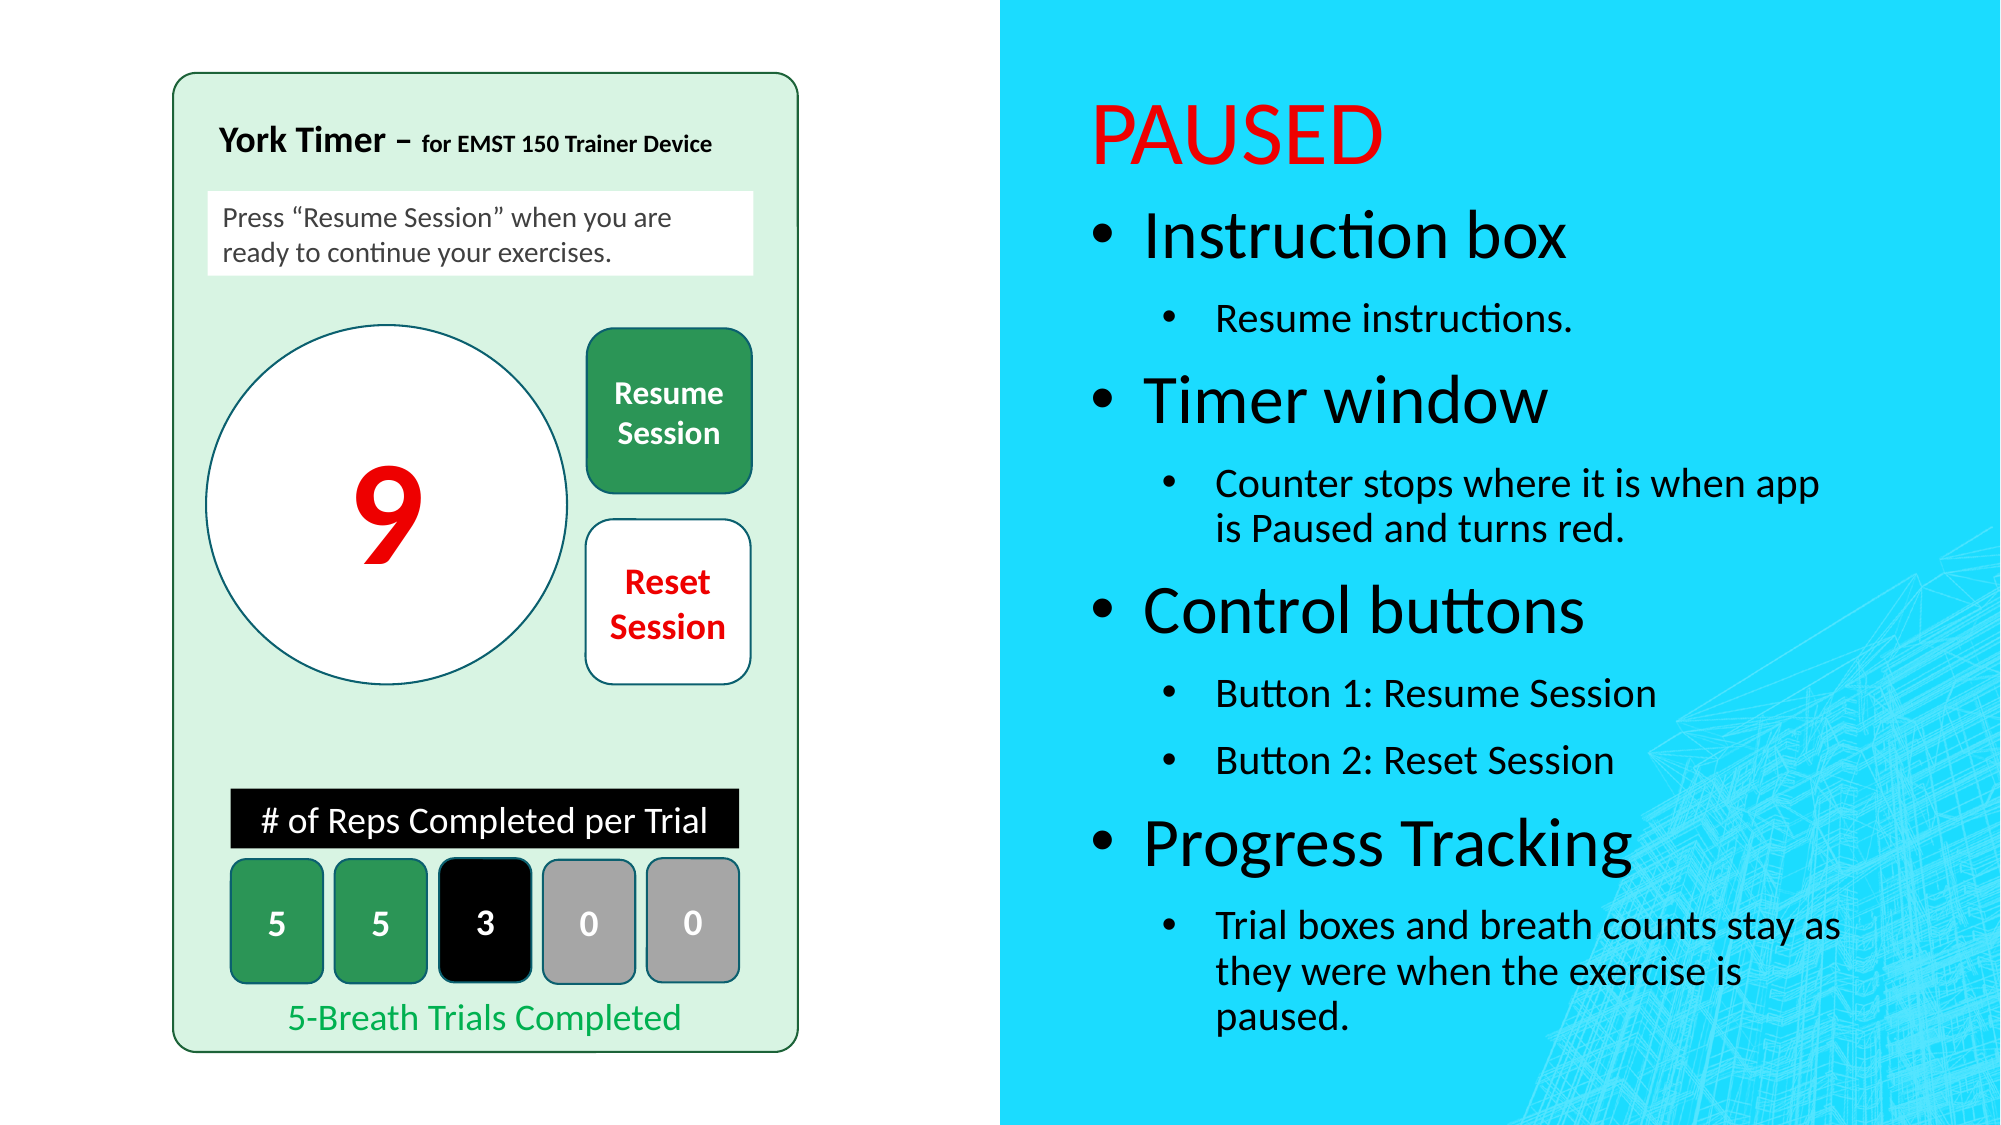

# Paused
Reset
York Timer – for EMST 150 Trainer Device
Press “Resume Session” when you are ready to continue your exercises.
9
Resume Session
# of Reps Completed per Trial
3
0
5
5
0
5-Breath Trials Completed
Instruction box
Resume instructions.
Timer window
Counter stops where it is when app is Paused and turns red.
Control buttons
Button 1: Resume Session
Button 2: Reset Session
Progress Tracking
Trial boxes and breath counts stay as they were when the exercise is paused.
Reset Session